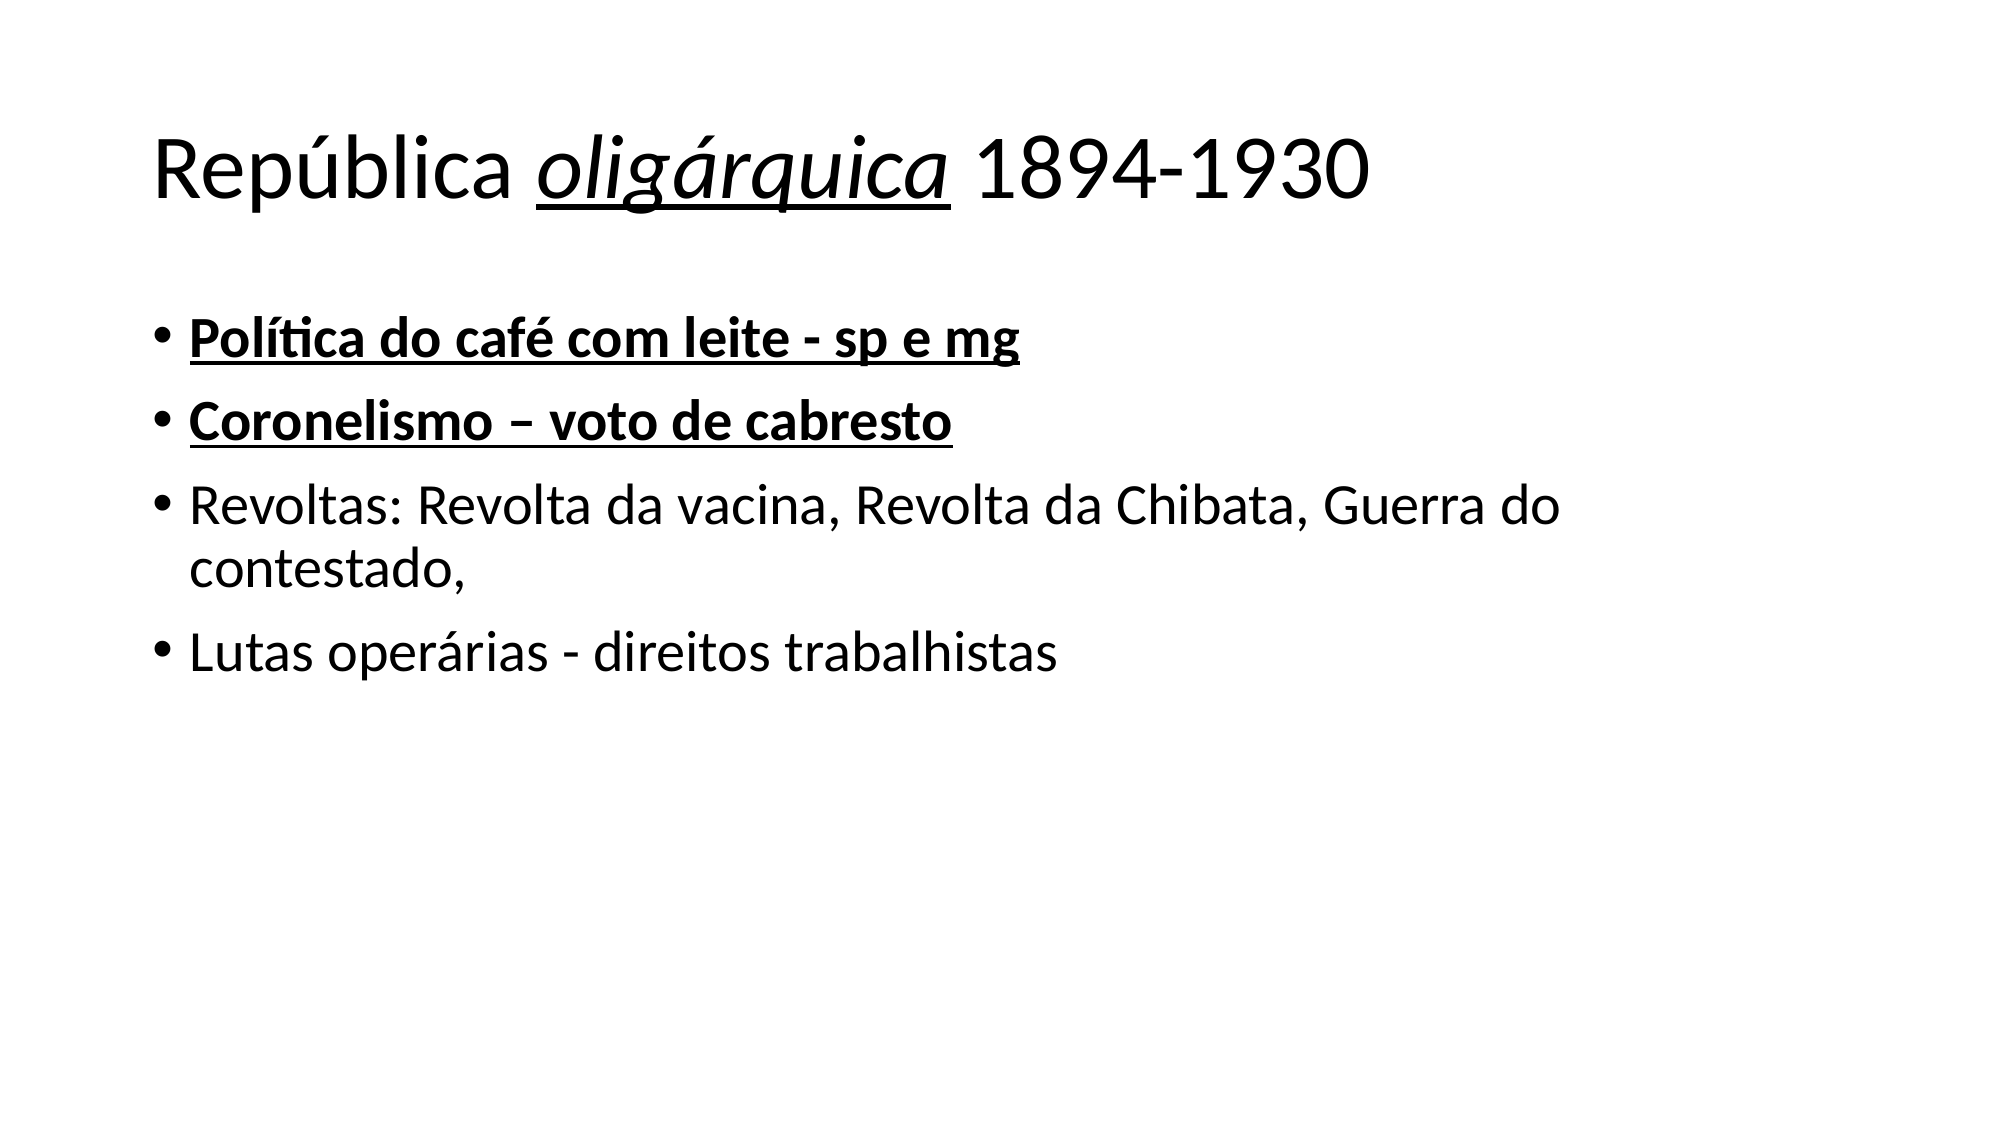

# República oligárquica 1894-1930
Política do café com leite - sp e mg
Coronelismo – voto de cabresto
Revoltas: Revolta da vacina, Revolta da Chibata, Guerra do contestado,
Lutas operárias - direitos trabalhistas